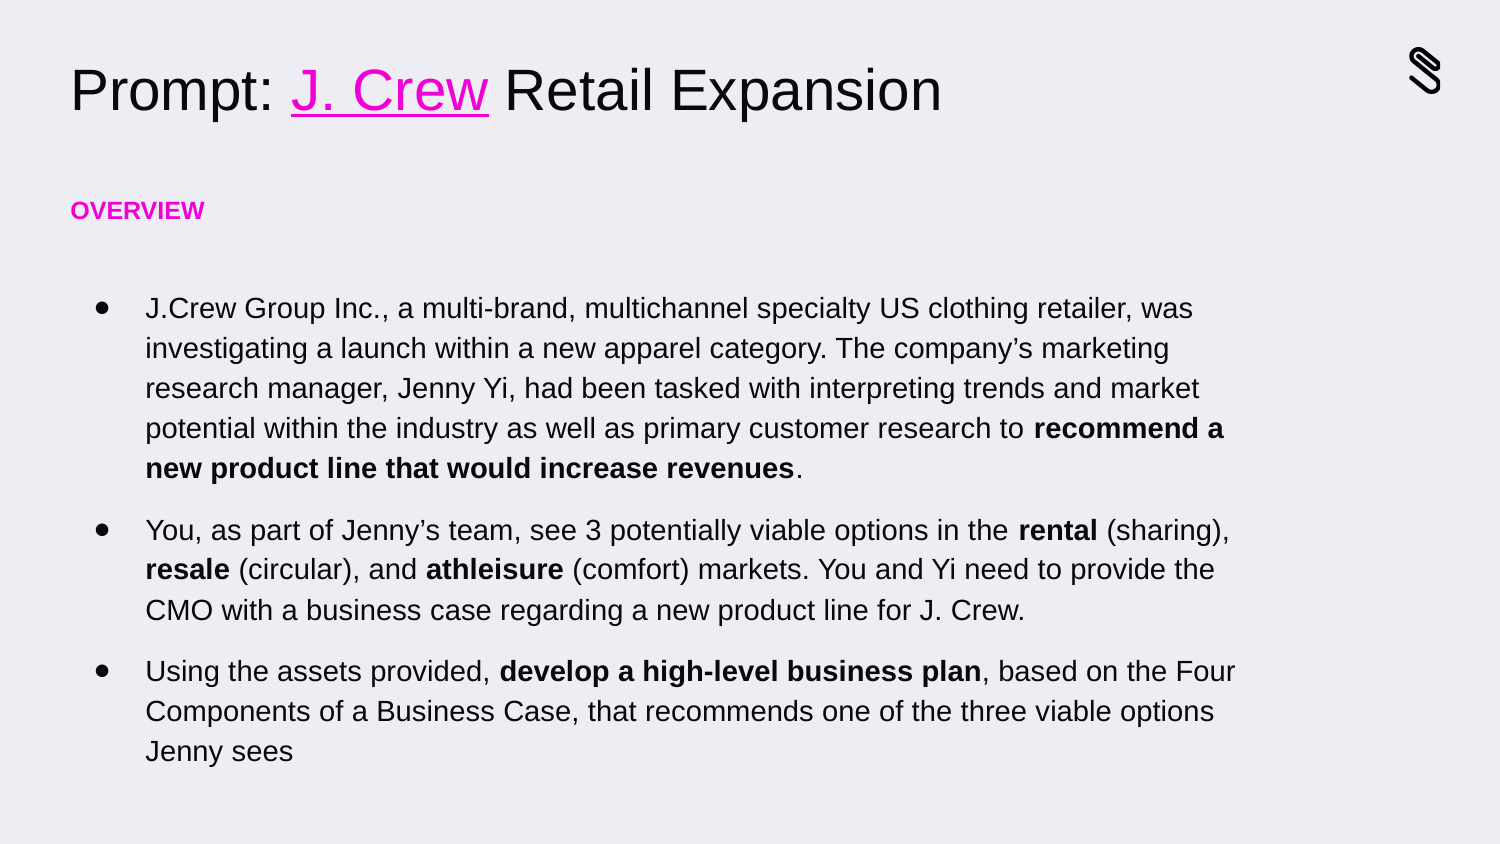

# Prompt: J. Crew Retail Expansion
OVERVIEW
J.Crew Group Inc., a multi-brand, multichannel specialty US clothing retailer, was investigating a launch within a new apparel category. The company’s marketing research manager, Jenny Yi, had been tasked with interpreting trends and market potential within the industry as well as primary customer research to recommend a new product line that would increase revenues.
You, as part of Jenny’s team, see 3 potentially viable options in the rental (sharing), resale (circular), and athleisure (comfort) markets. You and Yi need to provide the CMO with a business case regarding a new product line for J. Crew.
Using the assets provided, develop a high-level business plan, based on the Four Components of a Business Case, that recommends one of the three viable options Jenny sees